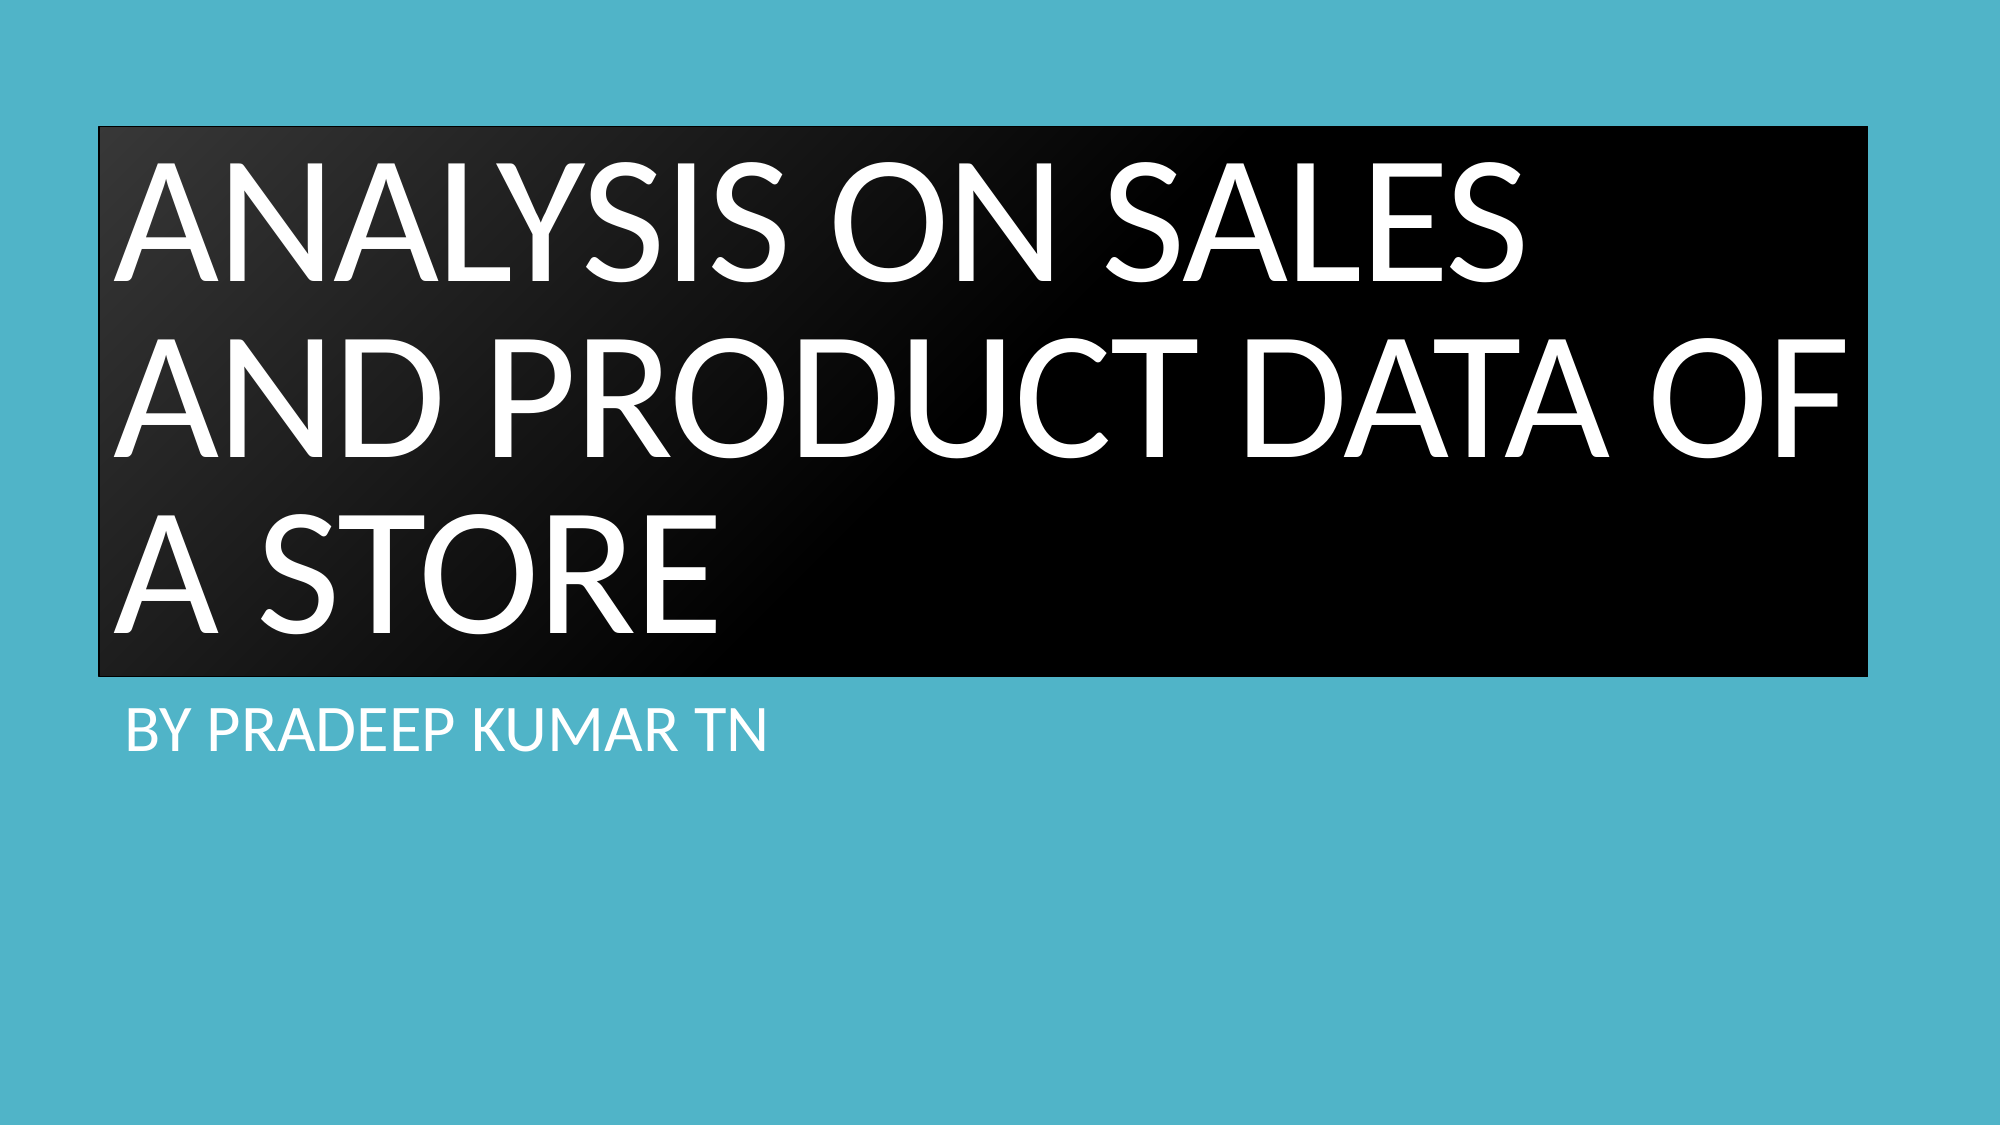

# ANALYSIS ON SALES AND PRODUCT DATA OF A STORE
BY PRADEEP KUMAR TN